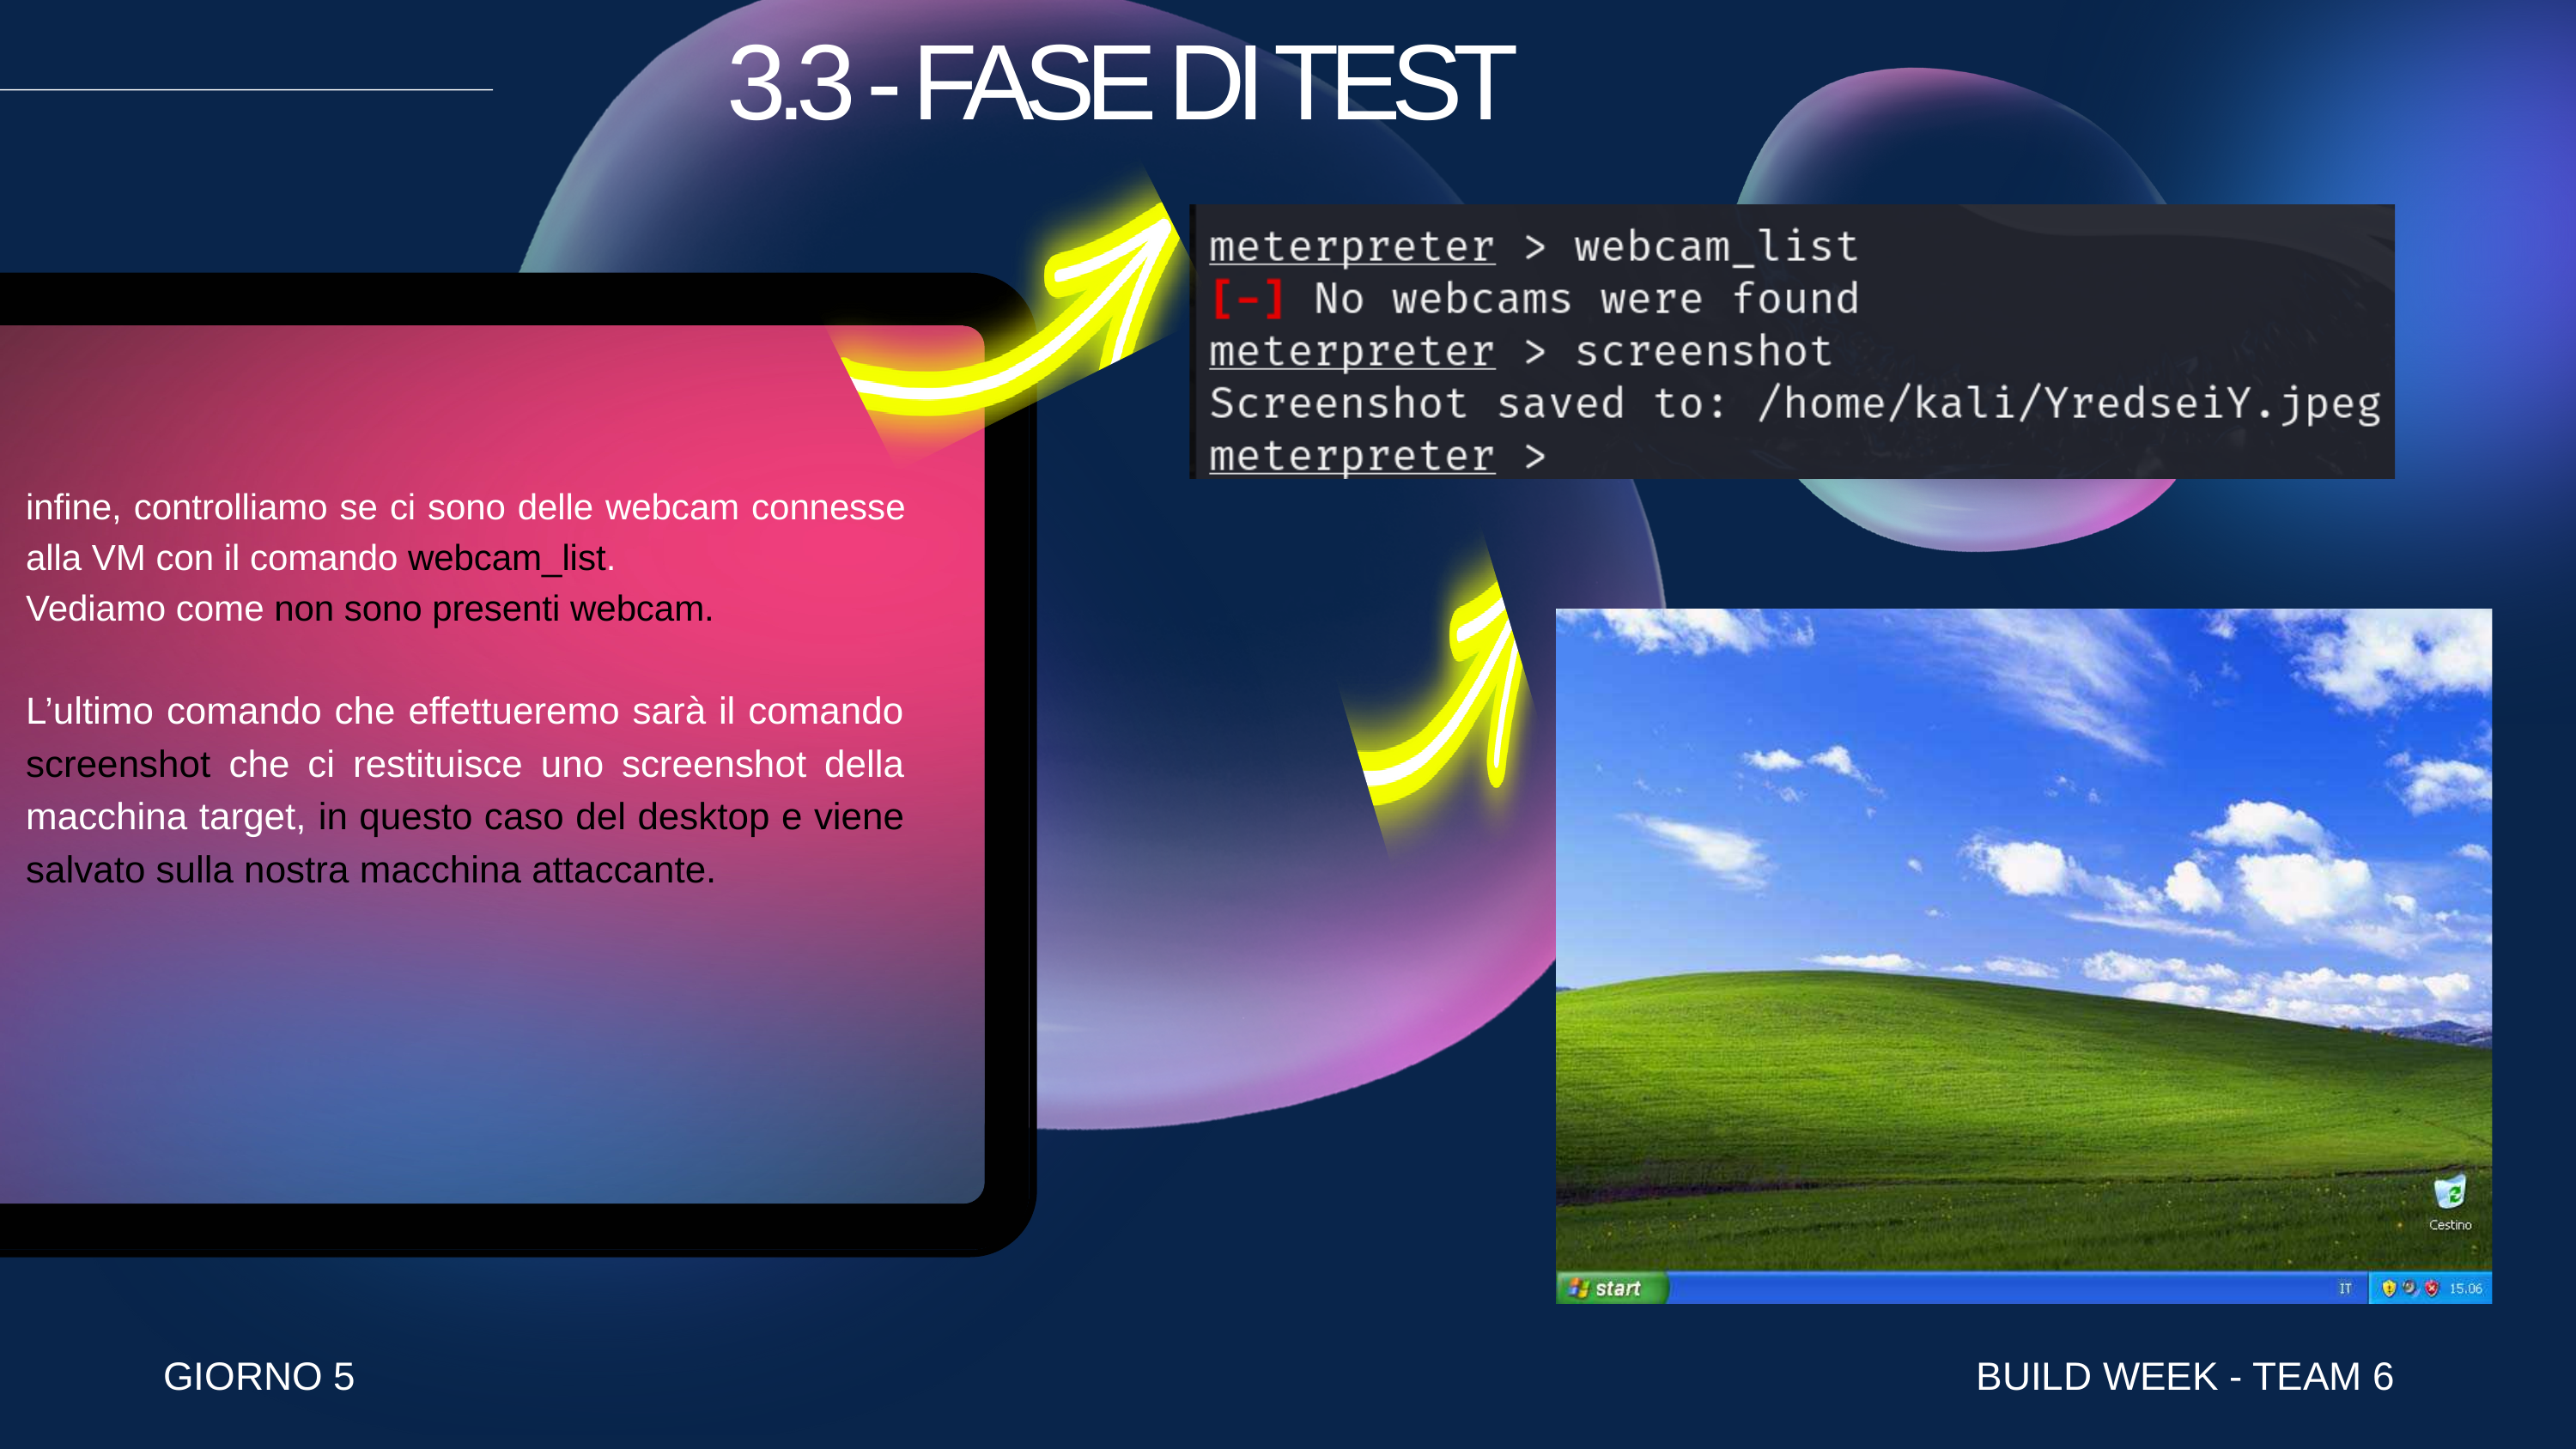

3.3 - FASE DI TEST

infine, controlliamo se ci sono delle webcam connesse alla VM con il comando webcam_list.
Vediamo come non sono presenti webcam.

L’ultimo comando che effettueremo sarà il comando screenshot che ci restituisce uno screenshot della macchina target, in questo caso del desktop e viene salvato sulla nostra macchina attaccante.

GIORNO 5
BUILD WEEK - TEAM 6